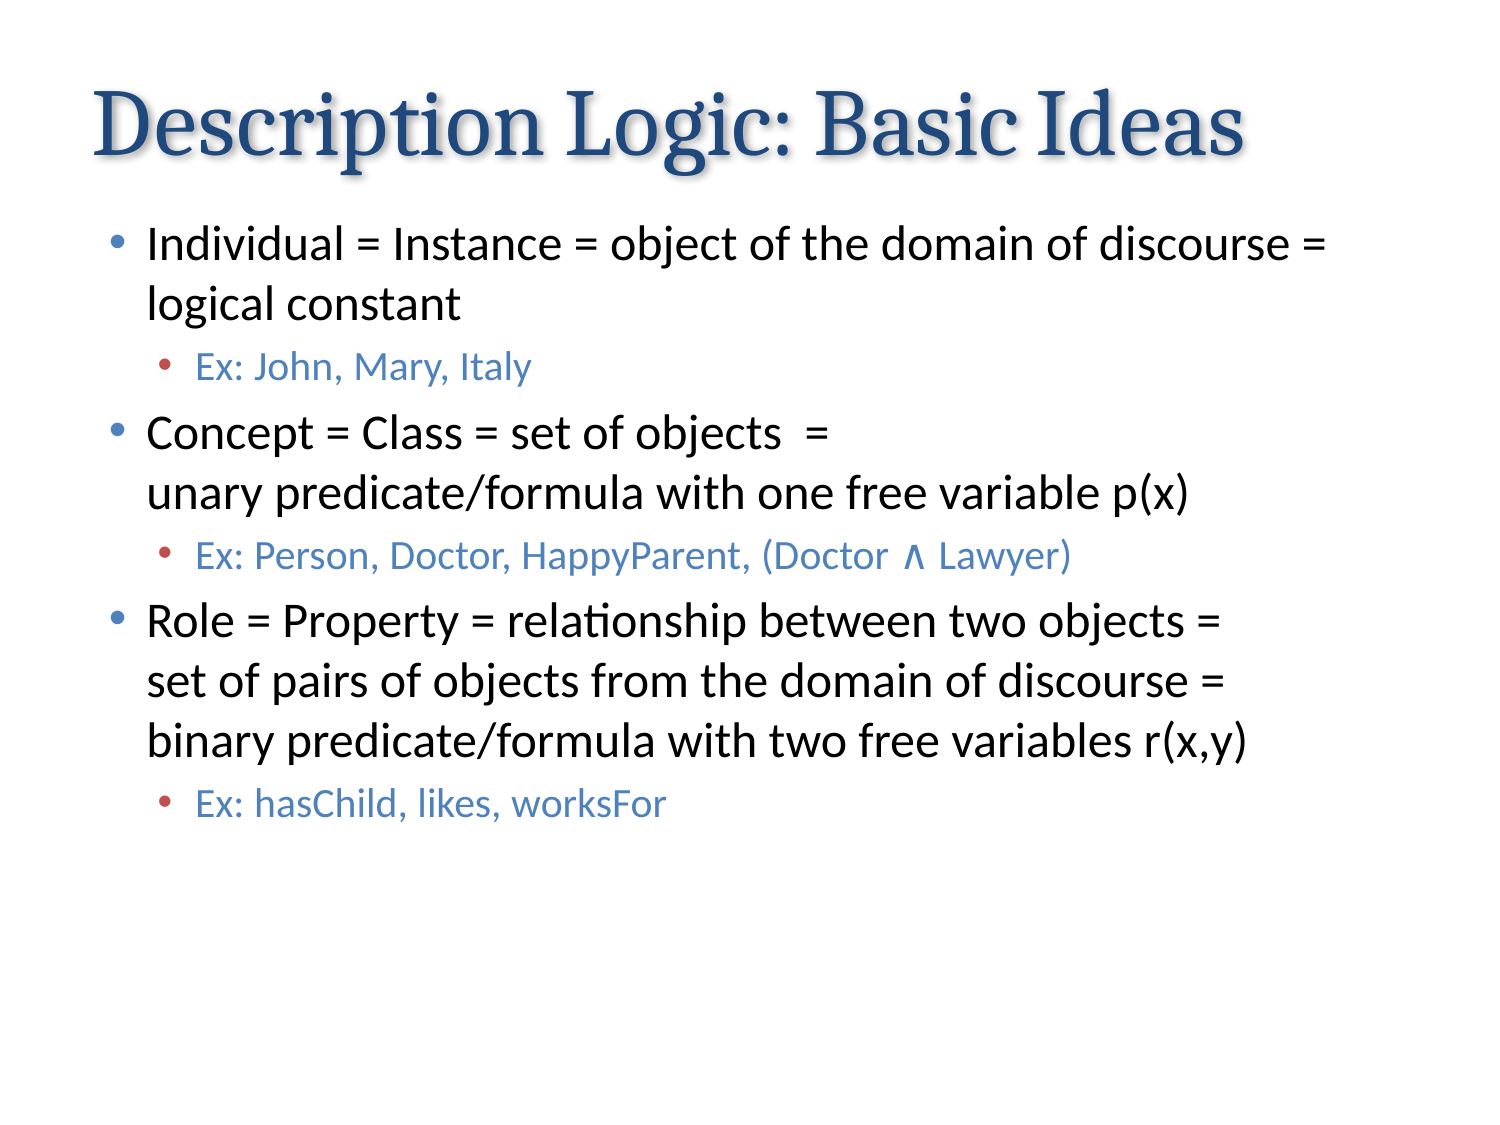

# Description Logic: Basic Ideas
Individual = Instance = object of the domain of discourse =  logical constant
Ex: John, Mary, Italy
Concept = Class = set of objects  =
unary predicate/formula with one free variable p(x)
Ex: Person, Doctor, HappyParent, (Doctor ∧ Lawyer)
Role = Property = relationship between two objects =
set of pairs of objects from the domain of discourse =
binary predicate/formula with two free variables r(x,y)
Ex: hasChild, likes, worksFor